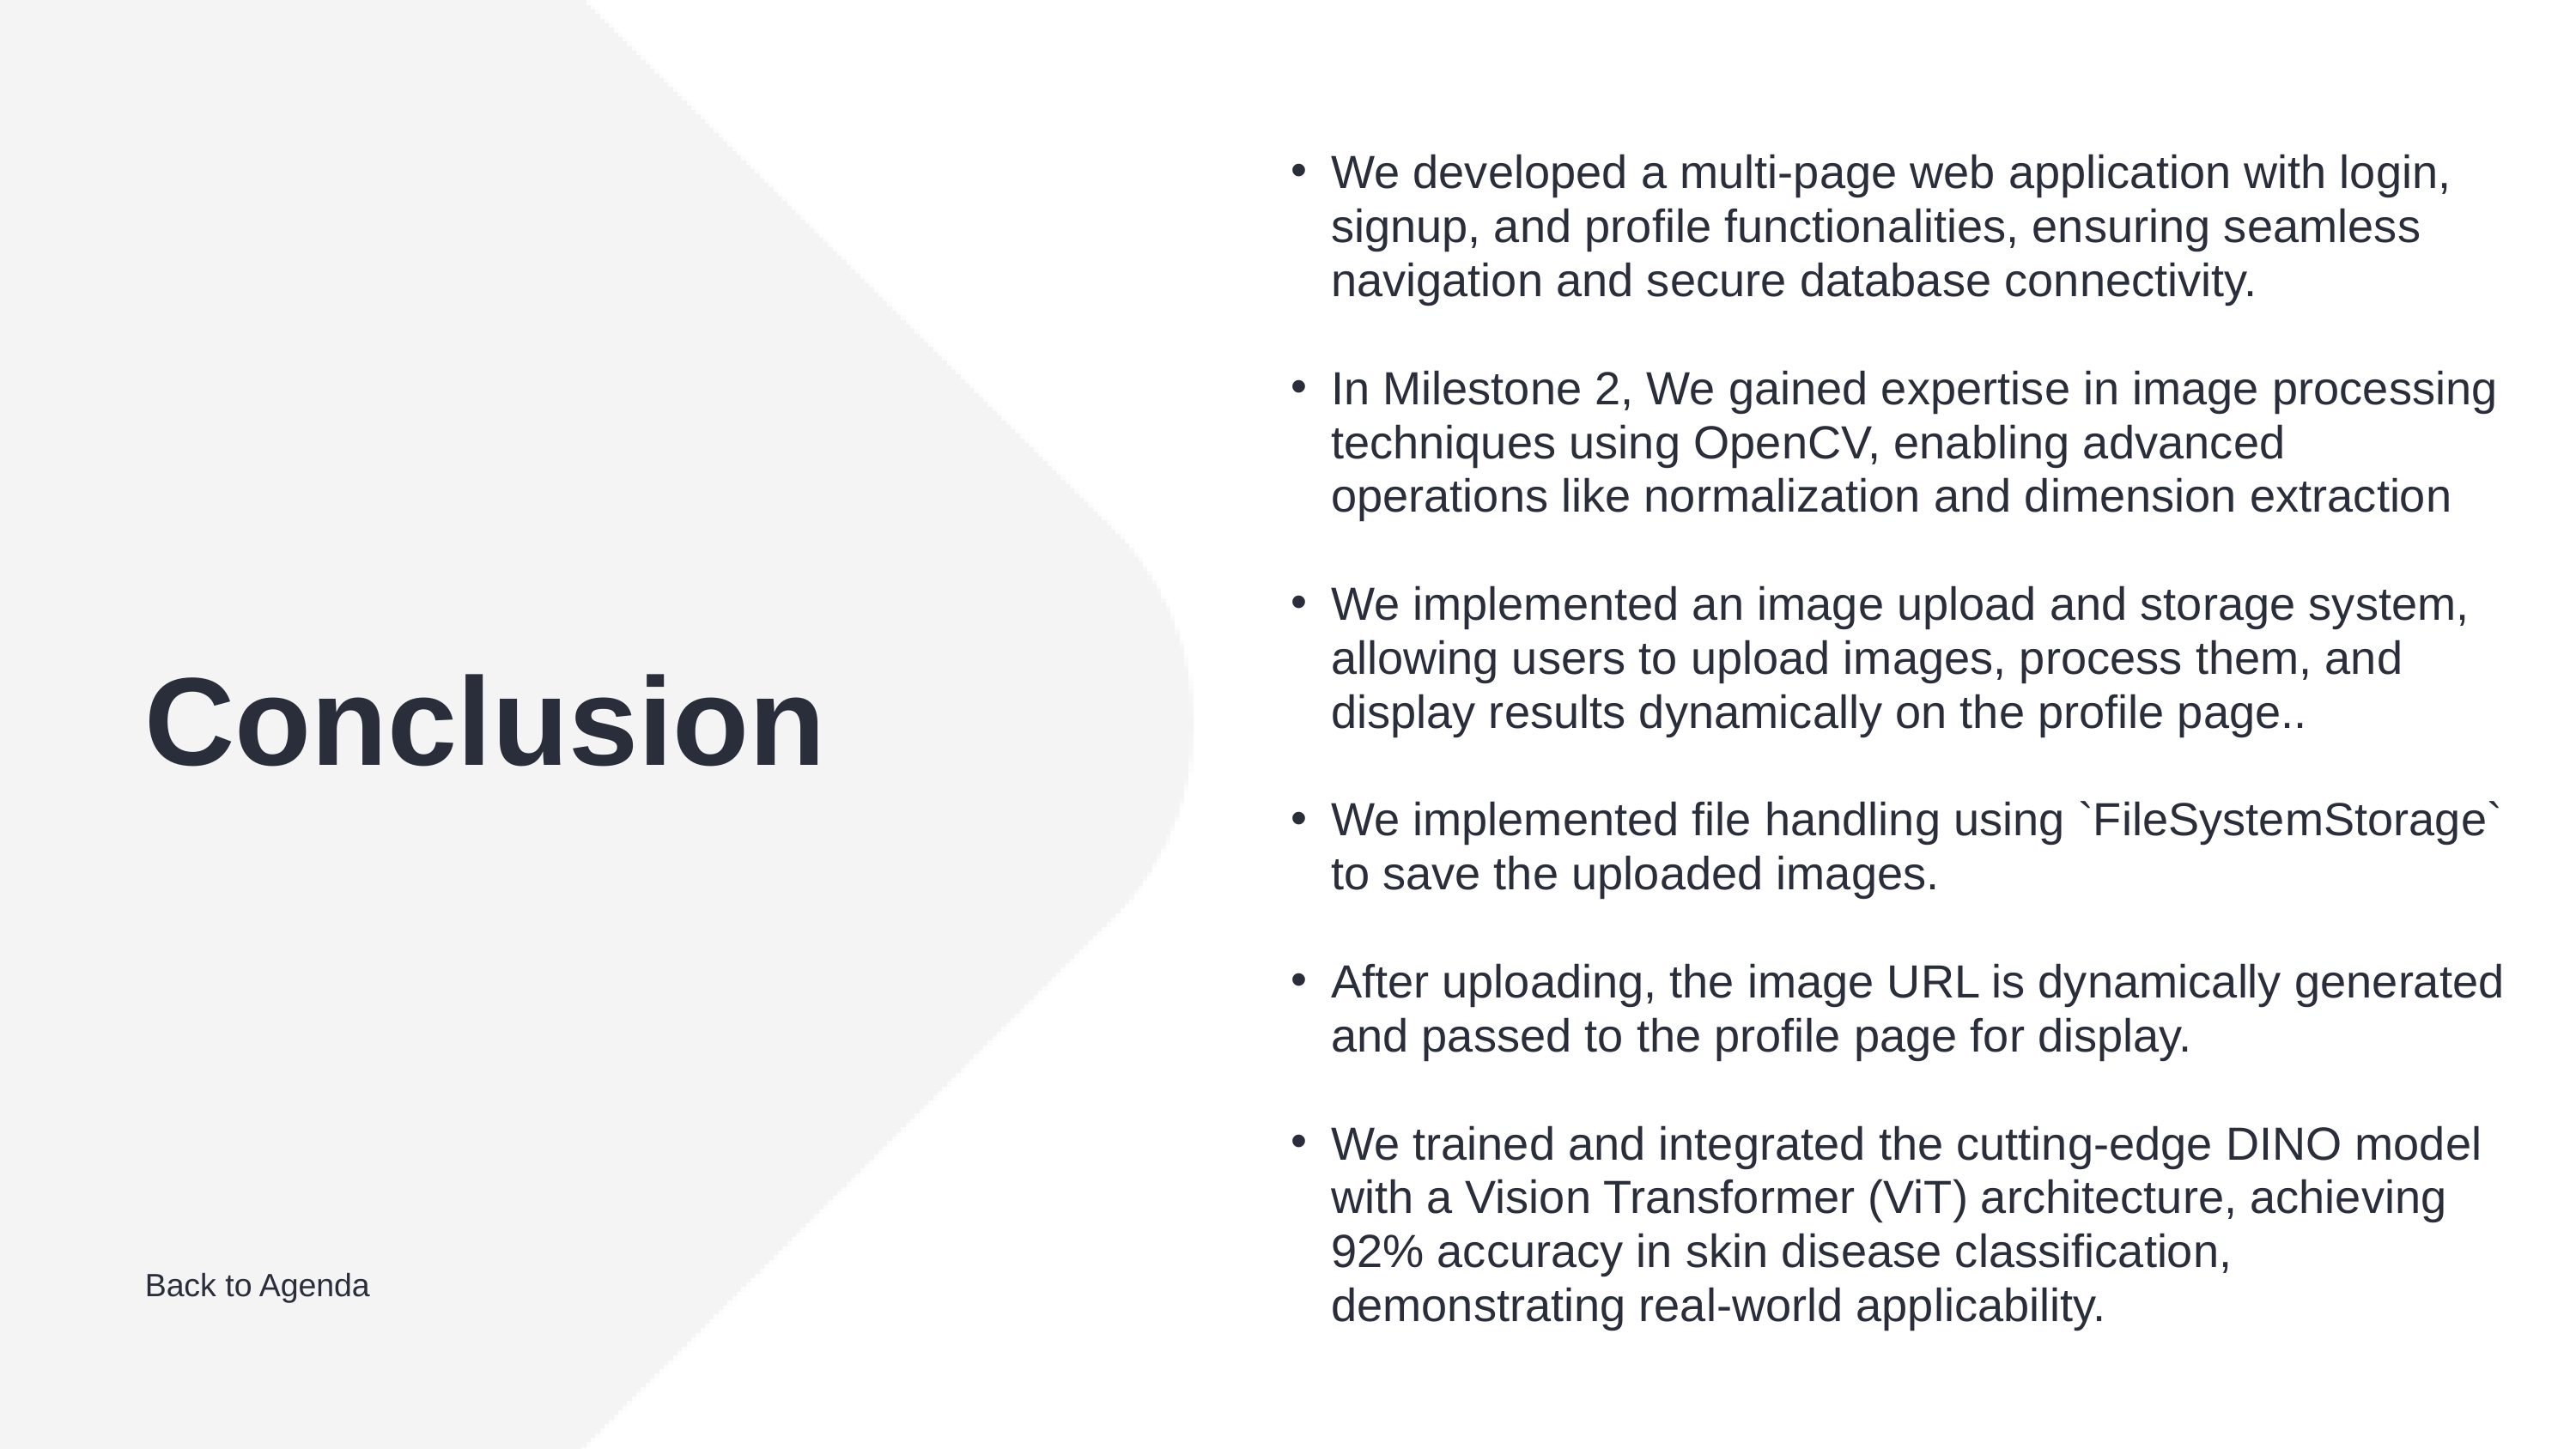

We developed a multi-page web application with login, signup, and profile functionalities, ensuring seamless navigation and secure database connectivity.

In Milestone 2, We gained expertise in image processing techniques using OpenCV, enabling advanced operations like normalization and dimension extraction

We implemented an image upload and storage system, allowing users to upload images, process them, and display results dynamically on the profile page..

We implemented file handling using `FileSystemStorage` to save the uploaded images.

After uploading, the image URL is dynamically generated and passed to the profile page for display.

We trained and integrated the cutting-edge DINO model with a Vision Transformer (ViT) architecture, achieving 92% accuracy in skin disease classification, demonstrating real-world applicability.
Conclusion
Back to Agenda